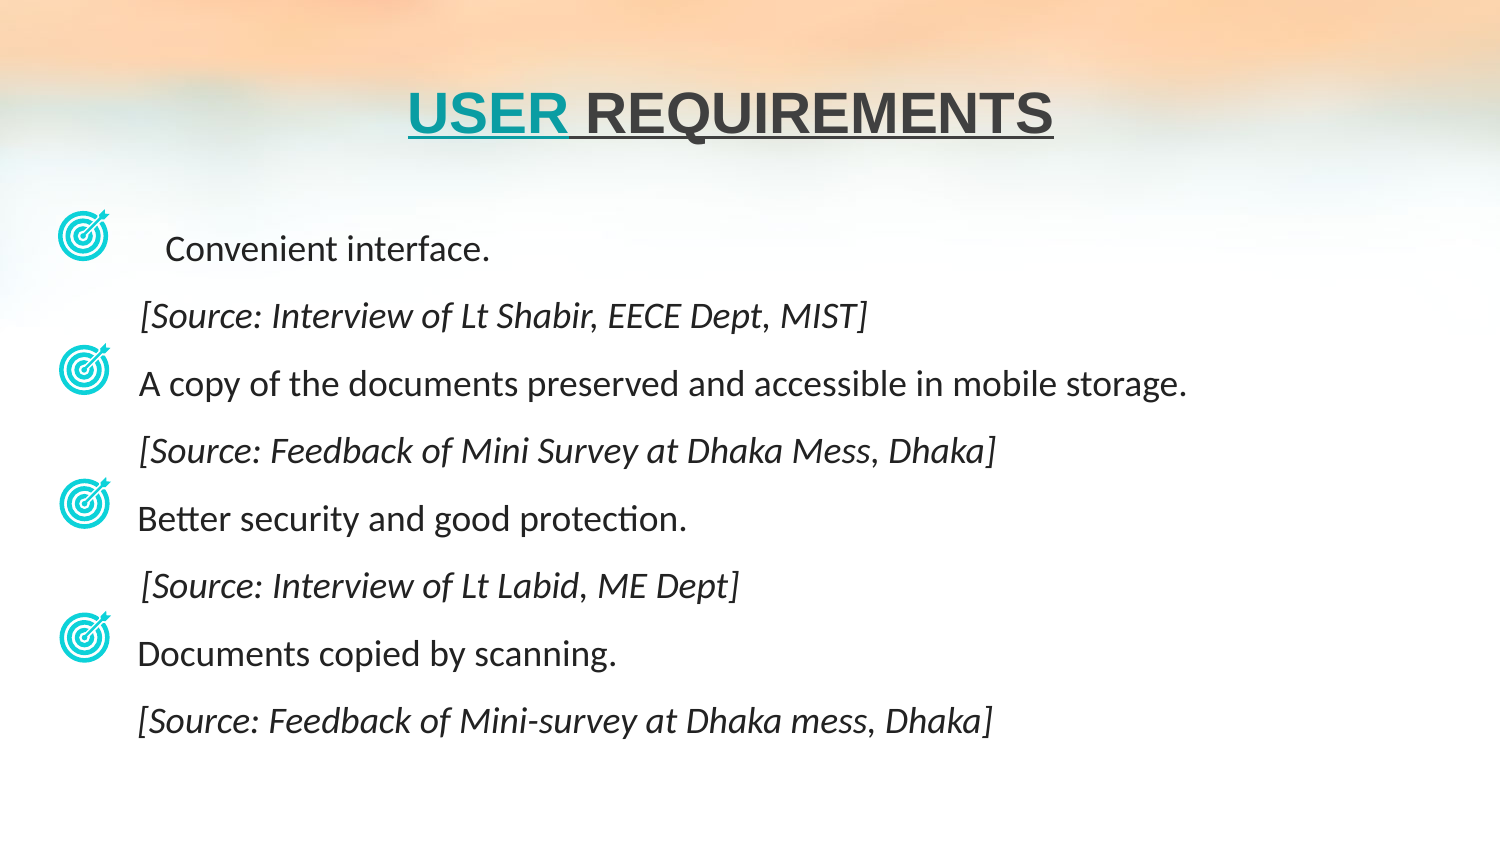

USER REQUIREMENTS

         Convenient interface.
      [Source: Interview of Lt Shabir, EECE Dept, MIST]
       A copy of the documents preserved and accessible in mobile storage.
       [Source: Feedback of Mini Survey at Dhaka Mess, Dhaka]
         Better security and good protection.
	     [Source: Interview of Lt Labid, ME Dept]
         Documents copied by scanning.
         [Source: Feedback of Mini-survey at Dhaka mess, Dhaka]